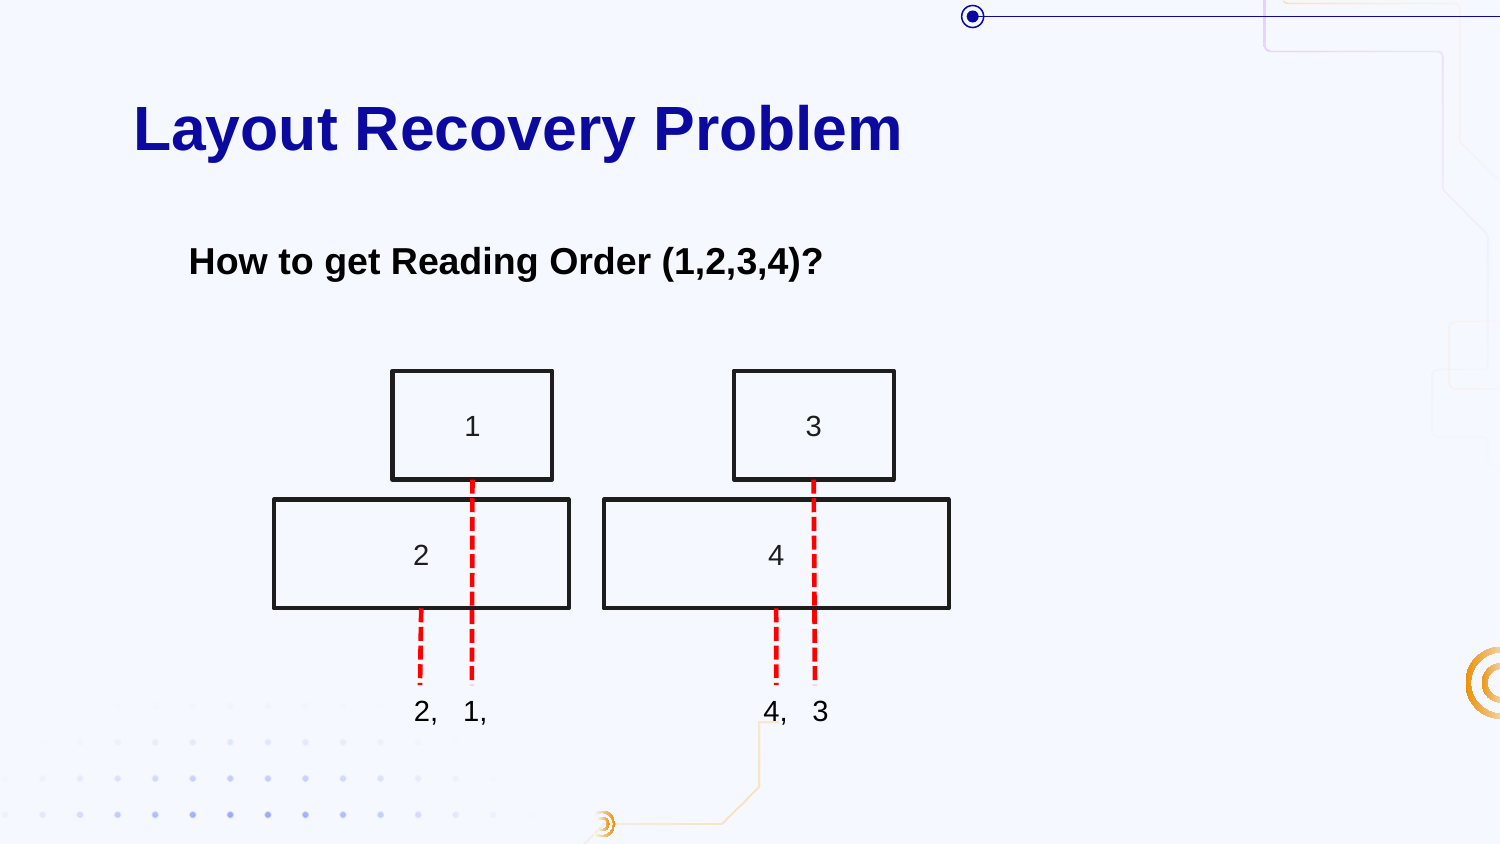

# Layout Recovery Problem
How to get Reading Order (1,2,3,4)?
1
3
2
4
    2,   1, 	        	          4,   3